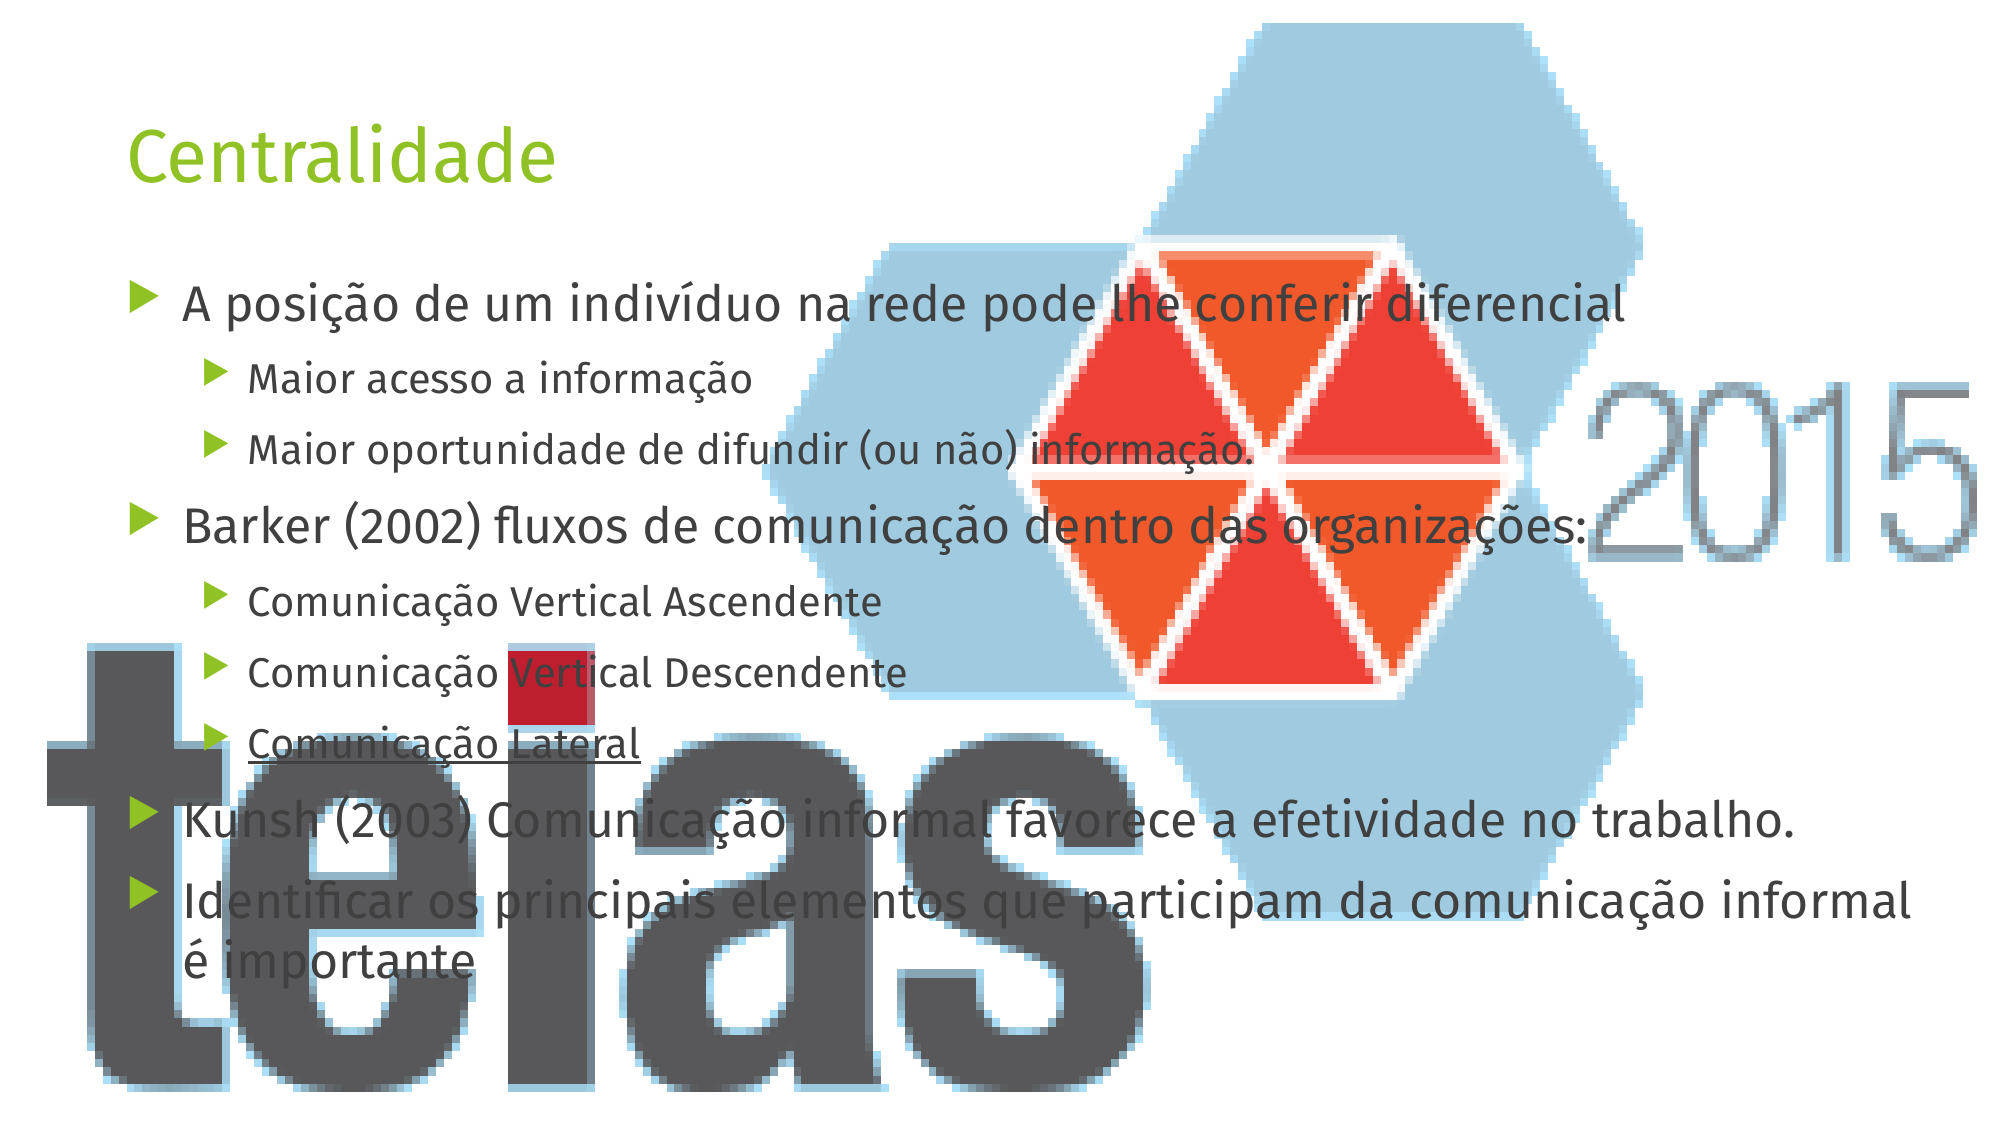

# Centralidade
A posição de um indivíduo na rede pode lhe conferir diferencial
Maior acesso a informação
Maior oportunidade de difundir (ou não) informação.
Barker (2002) fluxos de comunicação dentro das organizações:
Comunicação Vertical Ascendente
Comunicação Vertical Descendente
Comunicação Lateral
Kunsh (2003) Comunicação informal favorece a efetividade no trabalho.
Identificar os principais elementos que participam da comunicação informal é importante